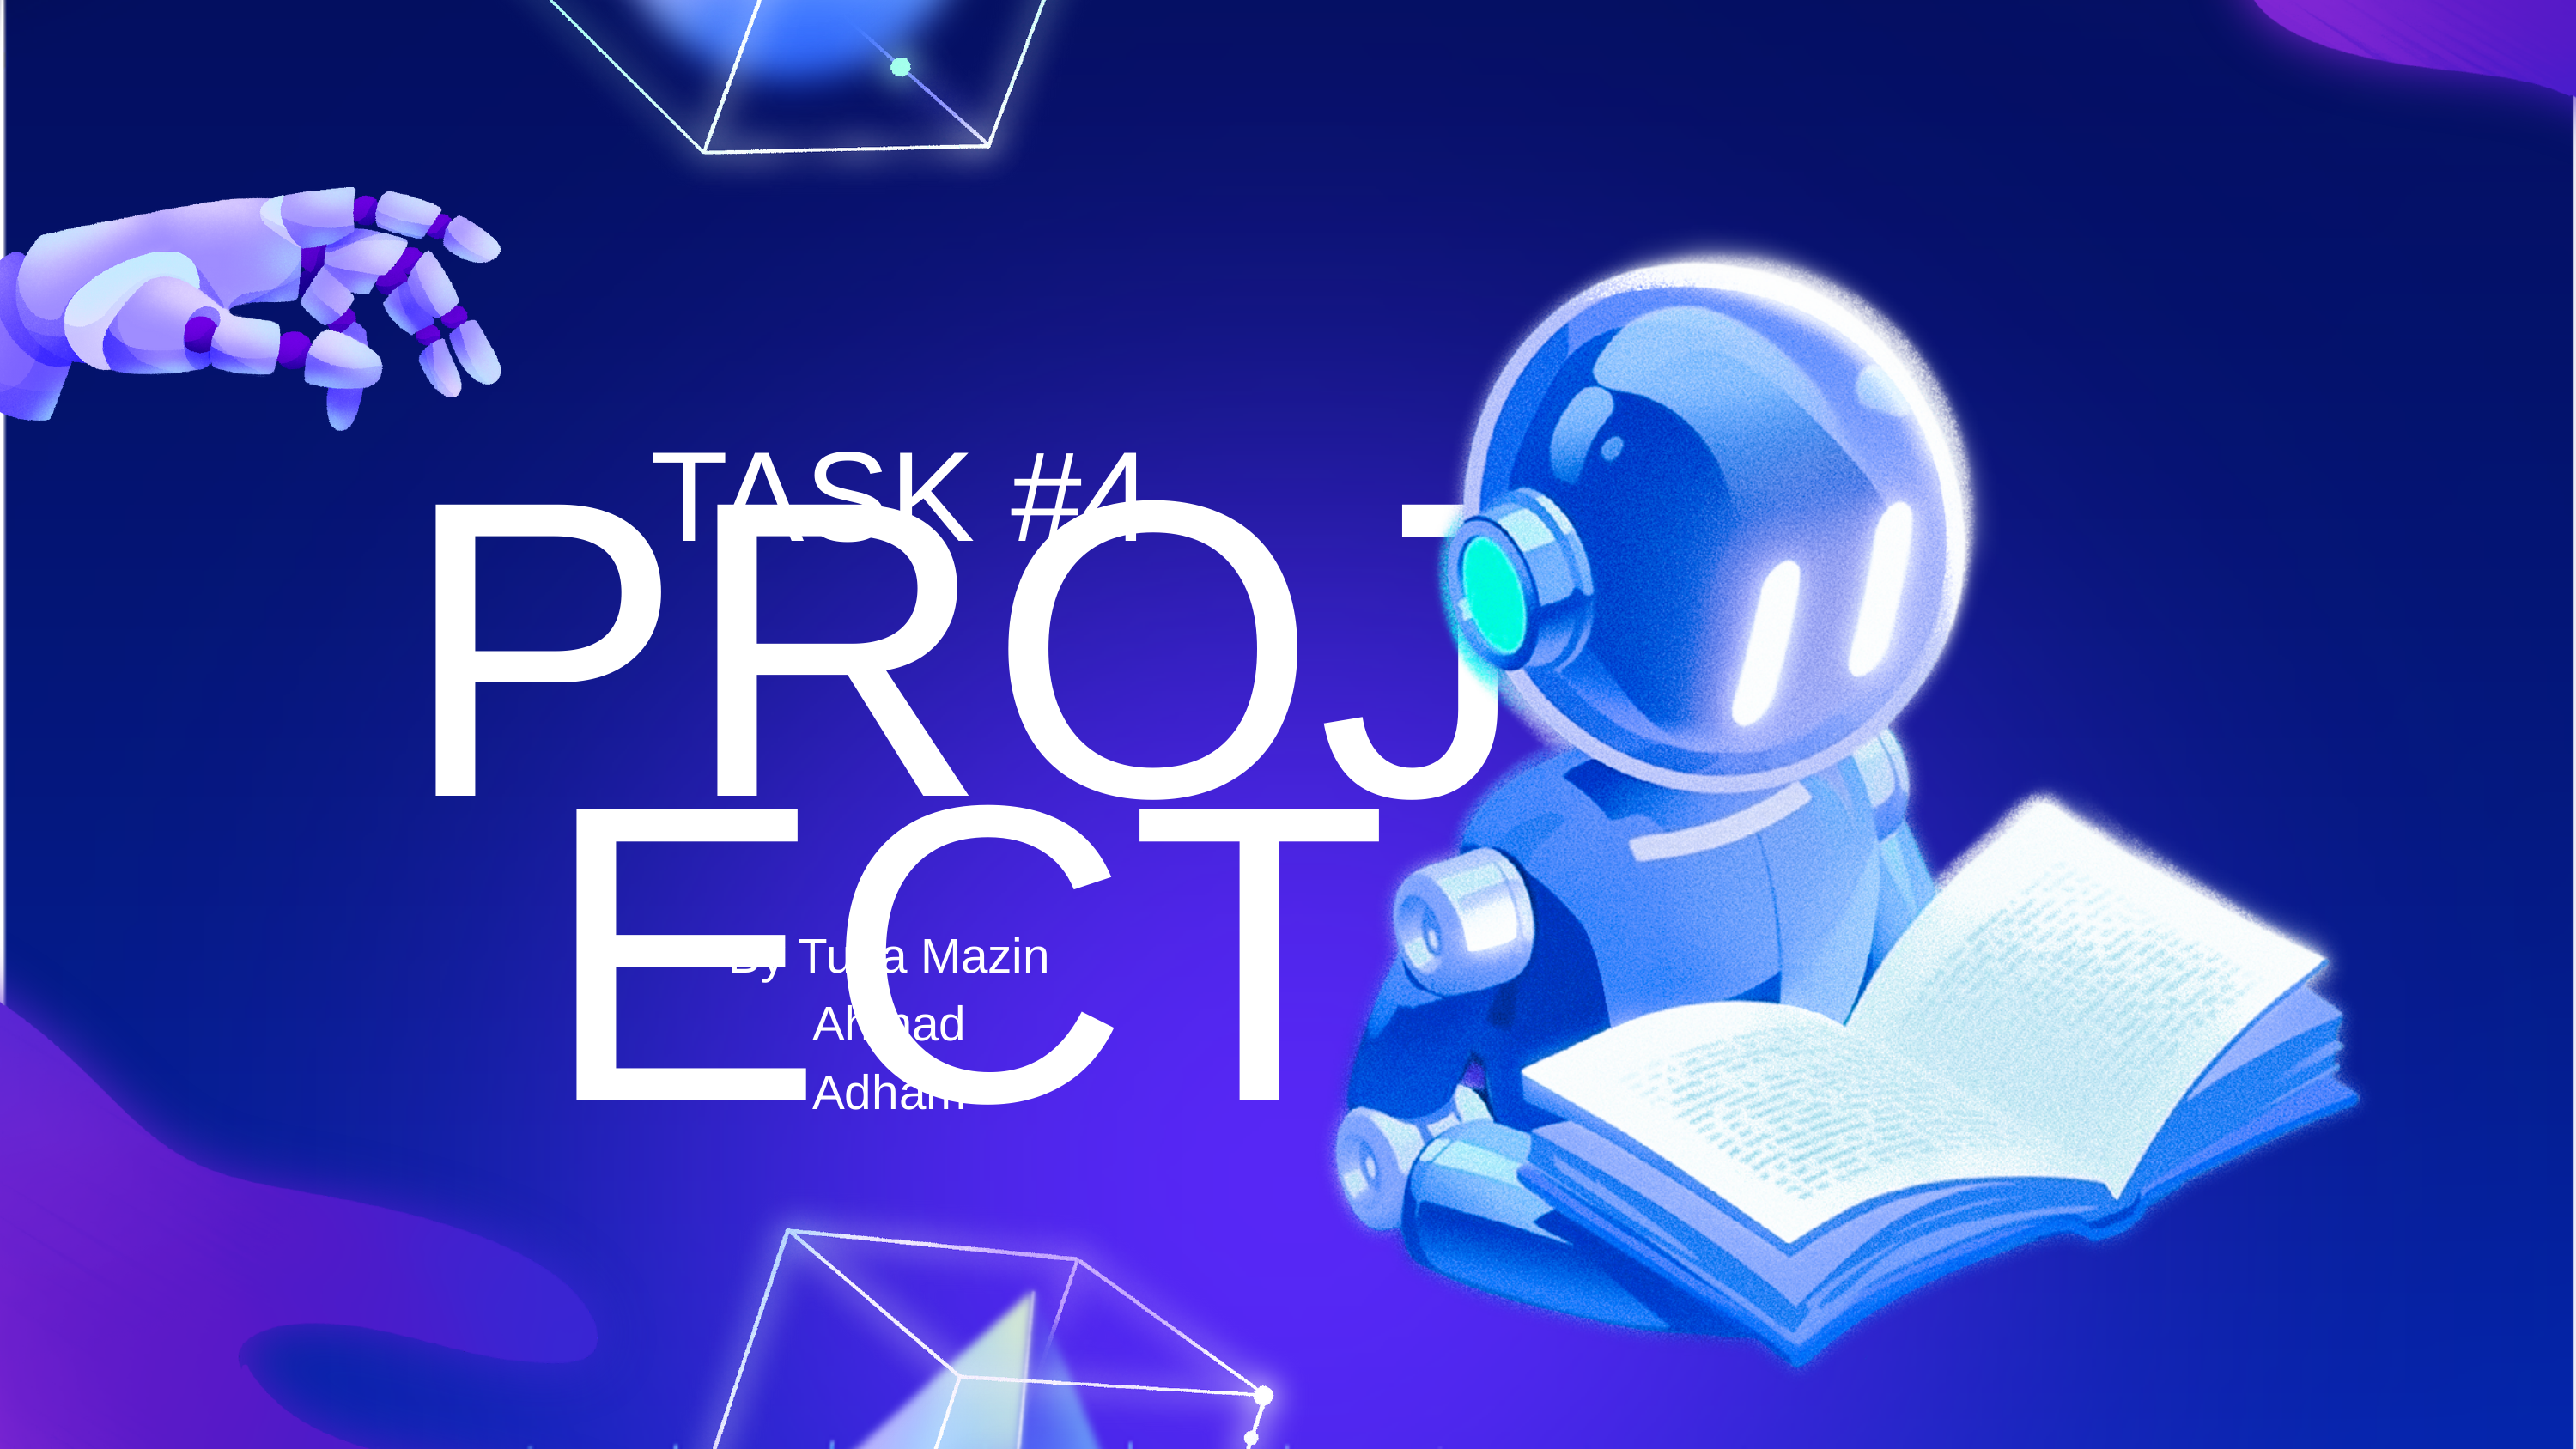

TASK #4
PROJECT

By Tuqa Mazin
Ahmad
Adham